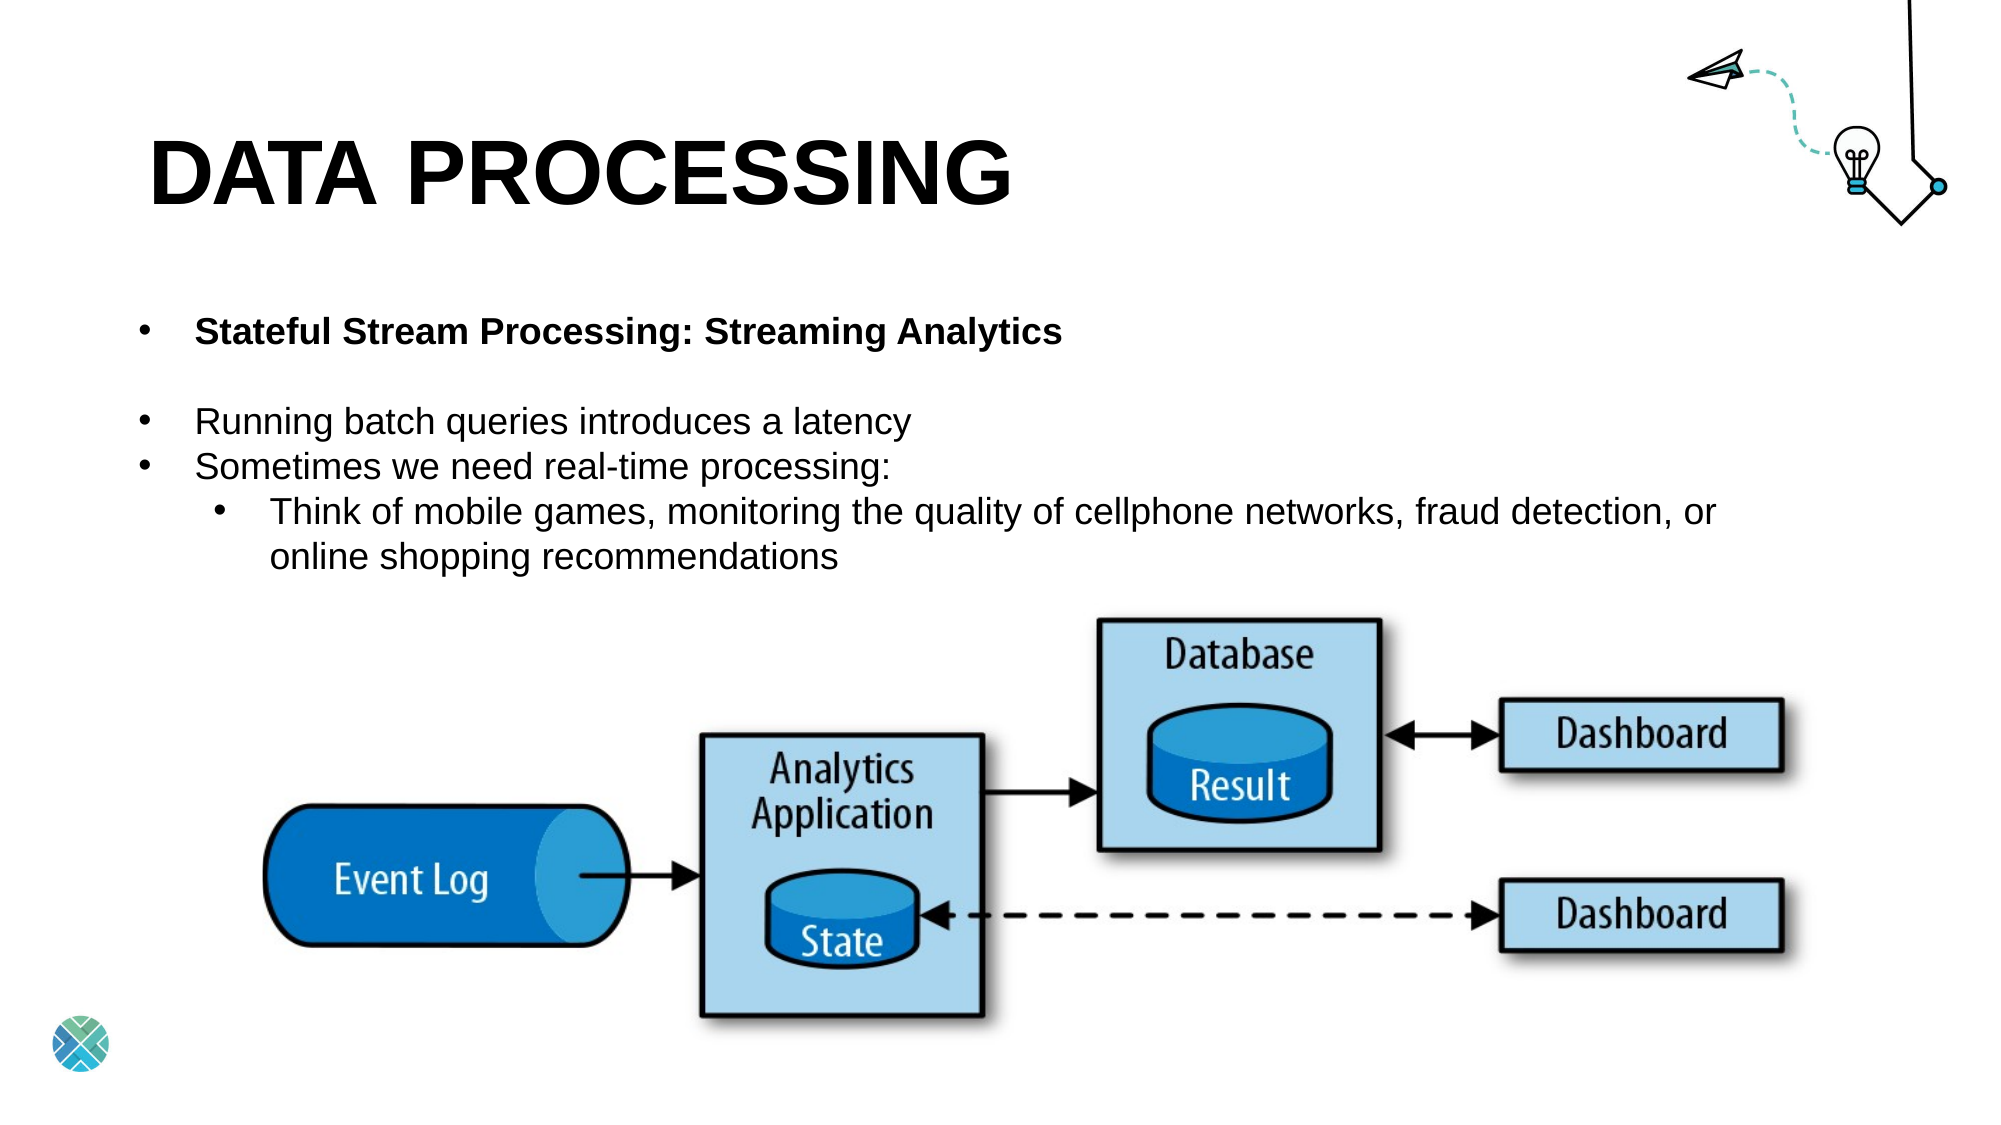

# DATA PROCESSING
Stateful Stream Processing: Streaming Analytics

Running batch queries introduces a latency
Sometimes we need real-time processing:
Think of mobile games, monitoring the quality of cellphone networks, fraud detection, or online shopping recommendations